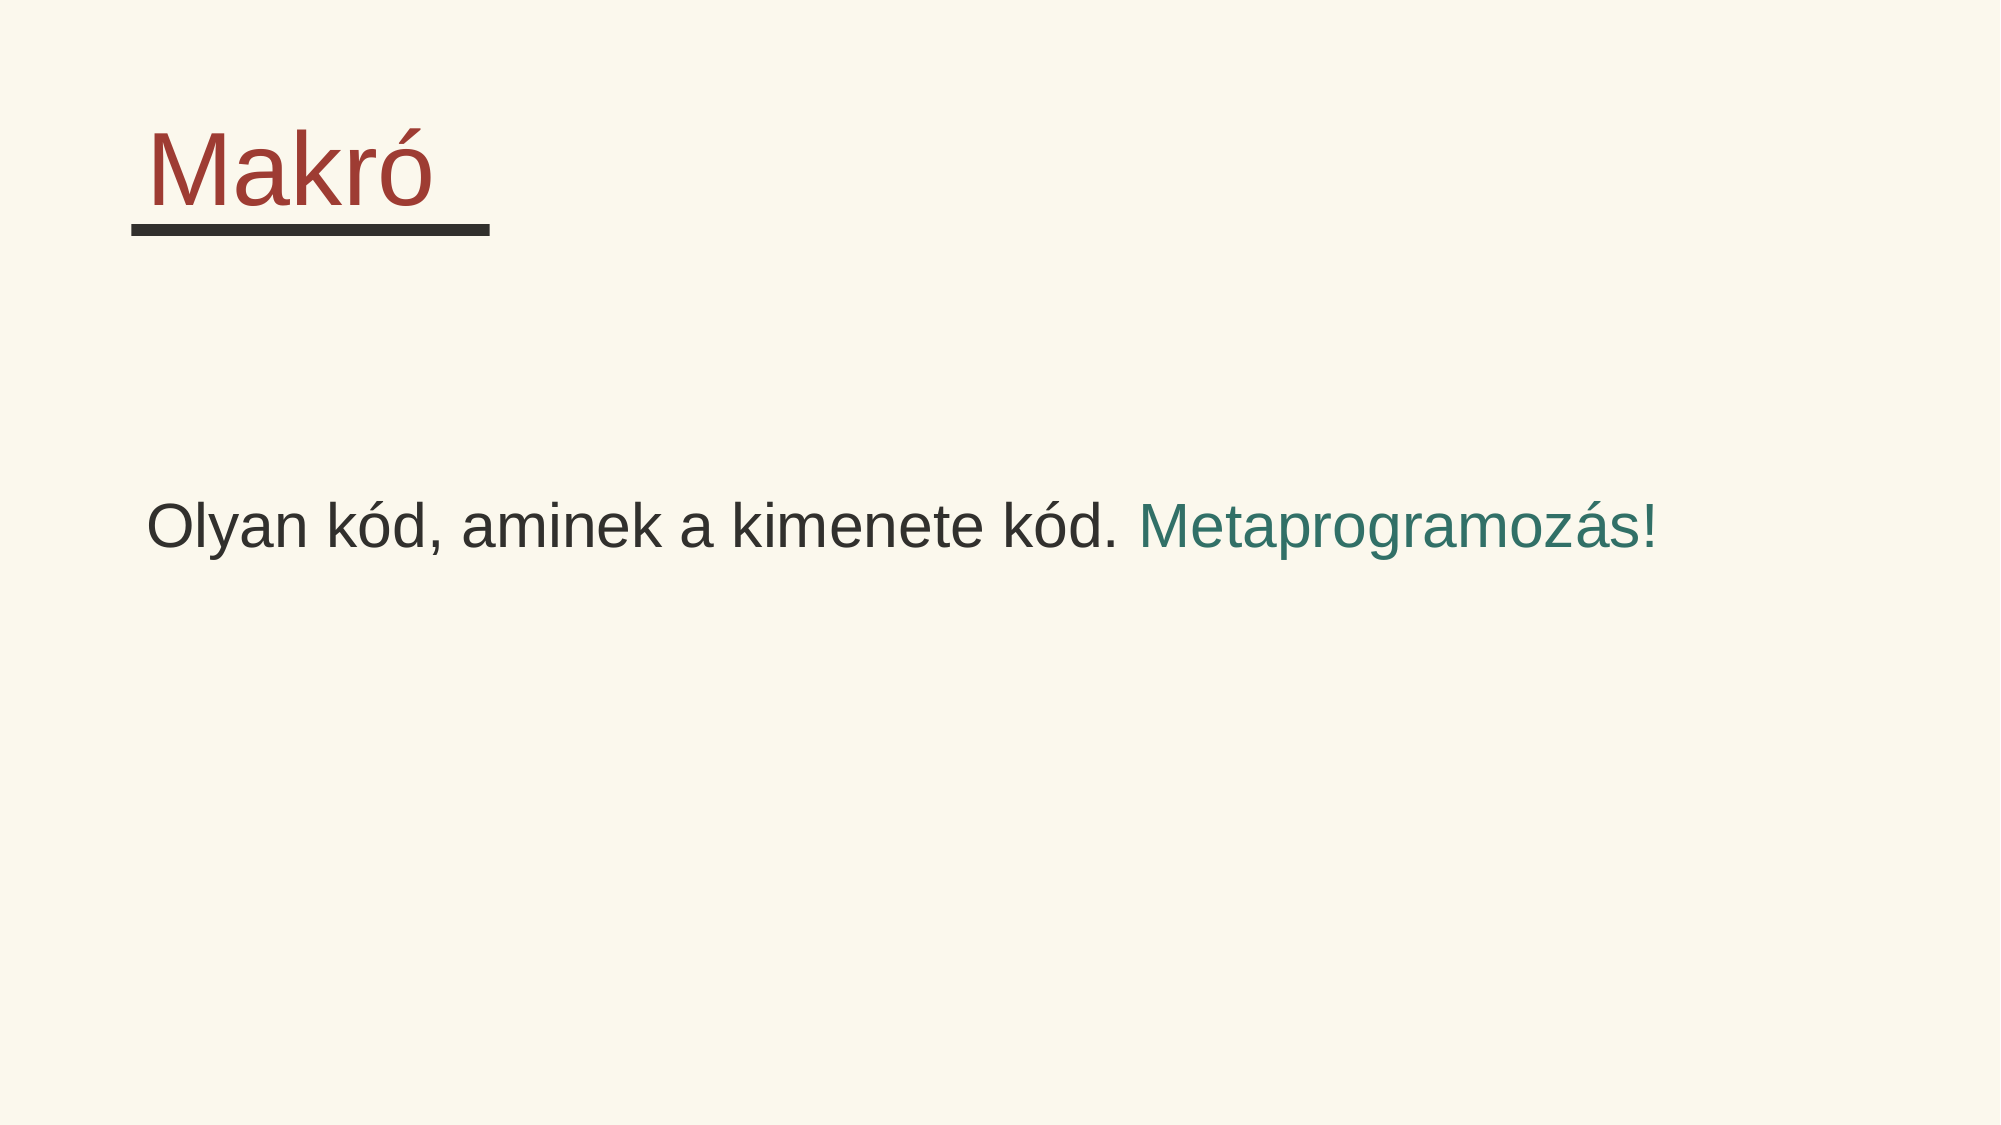

Makró

Olyan kód, aminek a kimenete kód. Metaprogramozás!